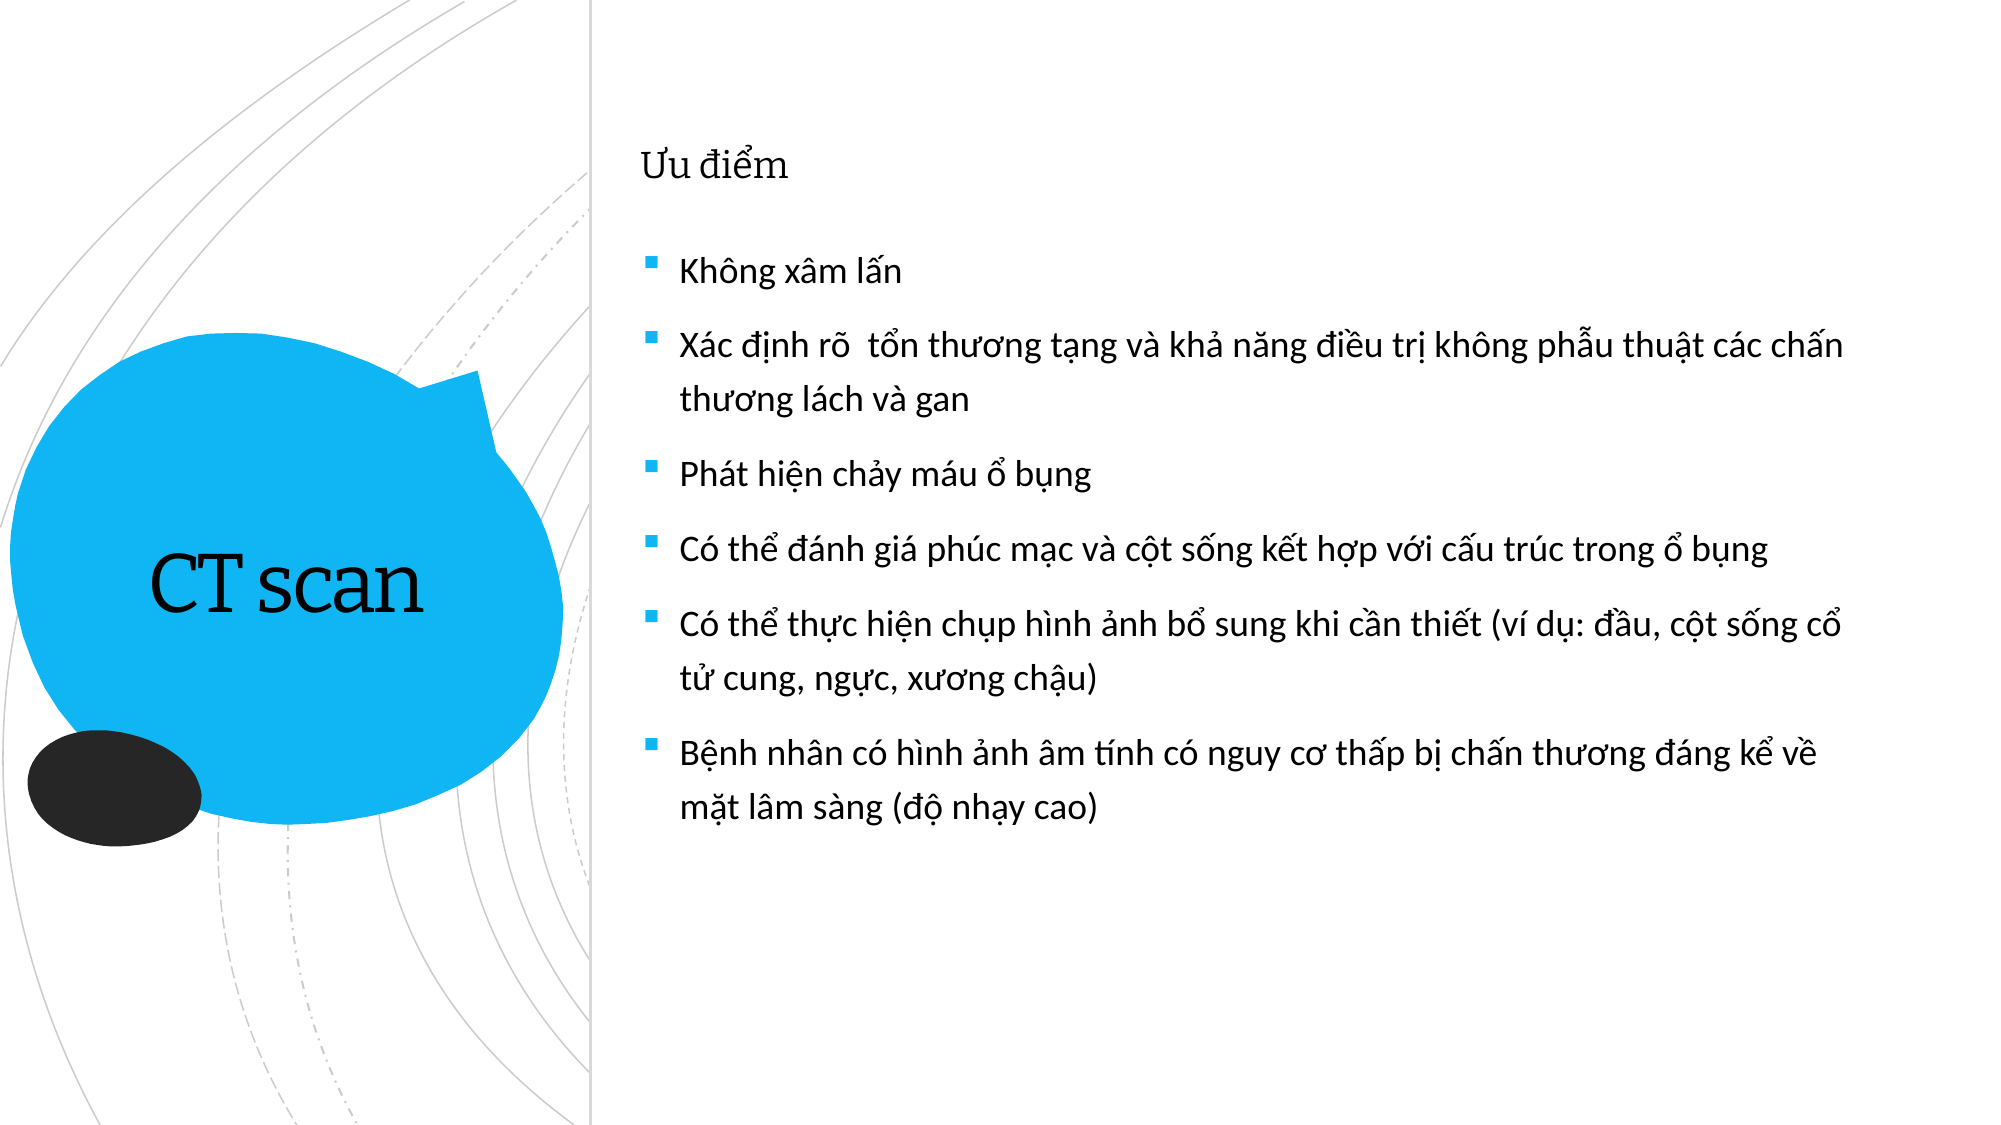

Ưu điểm
Không xâm lấn
Xác định rõ  tổn thương tạng và khả năng điều trị không phẫu thuật các chấn thương lách và gan
Phát hiện chảy máu ổ bụng
Có thể đánh giá phúc mạc và cột sống kết hợp với cấu trúc trong ổ bụng
Có thể thực hiện chụp hình ảnh bổ sung khi cần thiết (ví dụ: đầu, cột sống cổ tử cung, ngực, xương chậu)
Bệnh nhân có hình ảnh âm tính có nguy cơ thấp bị chấn thương đáng kể về mặt lâm sàng (độ nhạy cao)
# CT scan